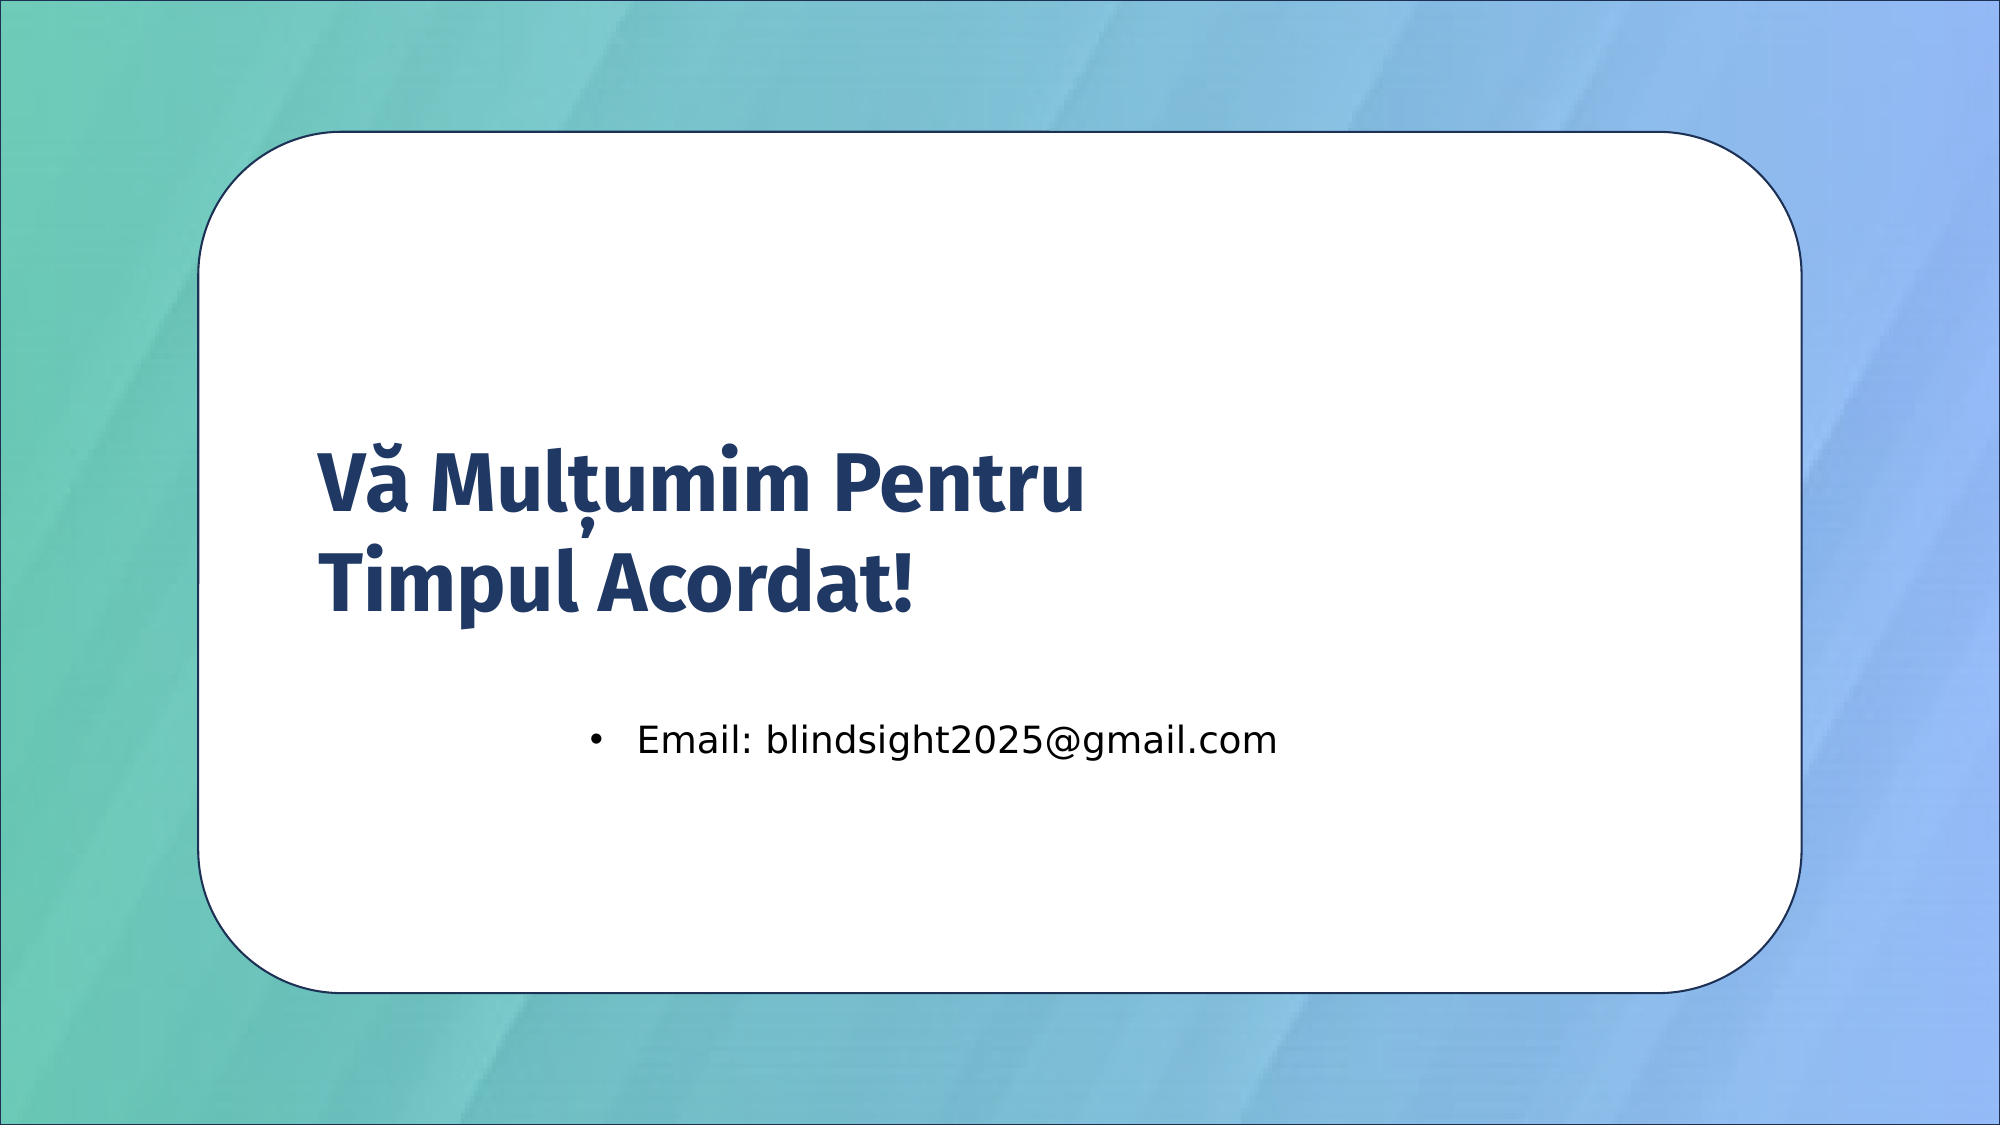

Vă Mulțumim Pentru Timpul Acordat!
Email: blindsight2025@gmail.com